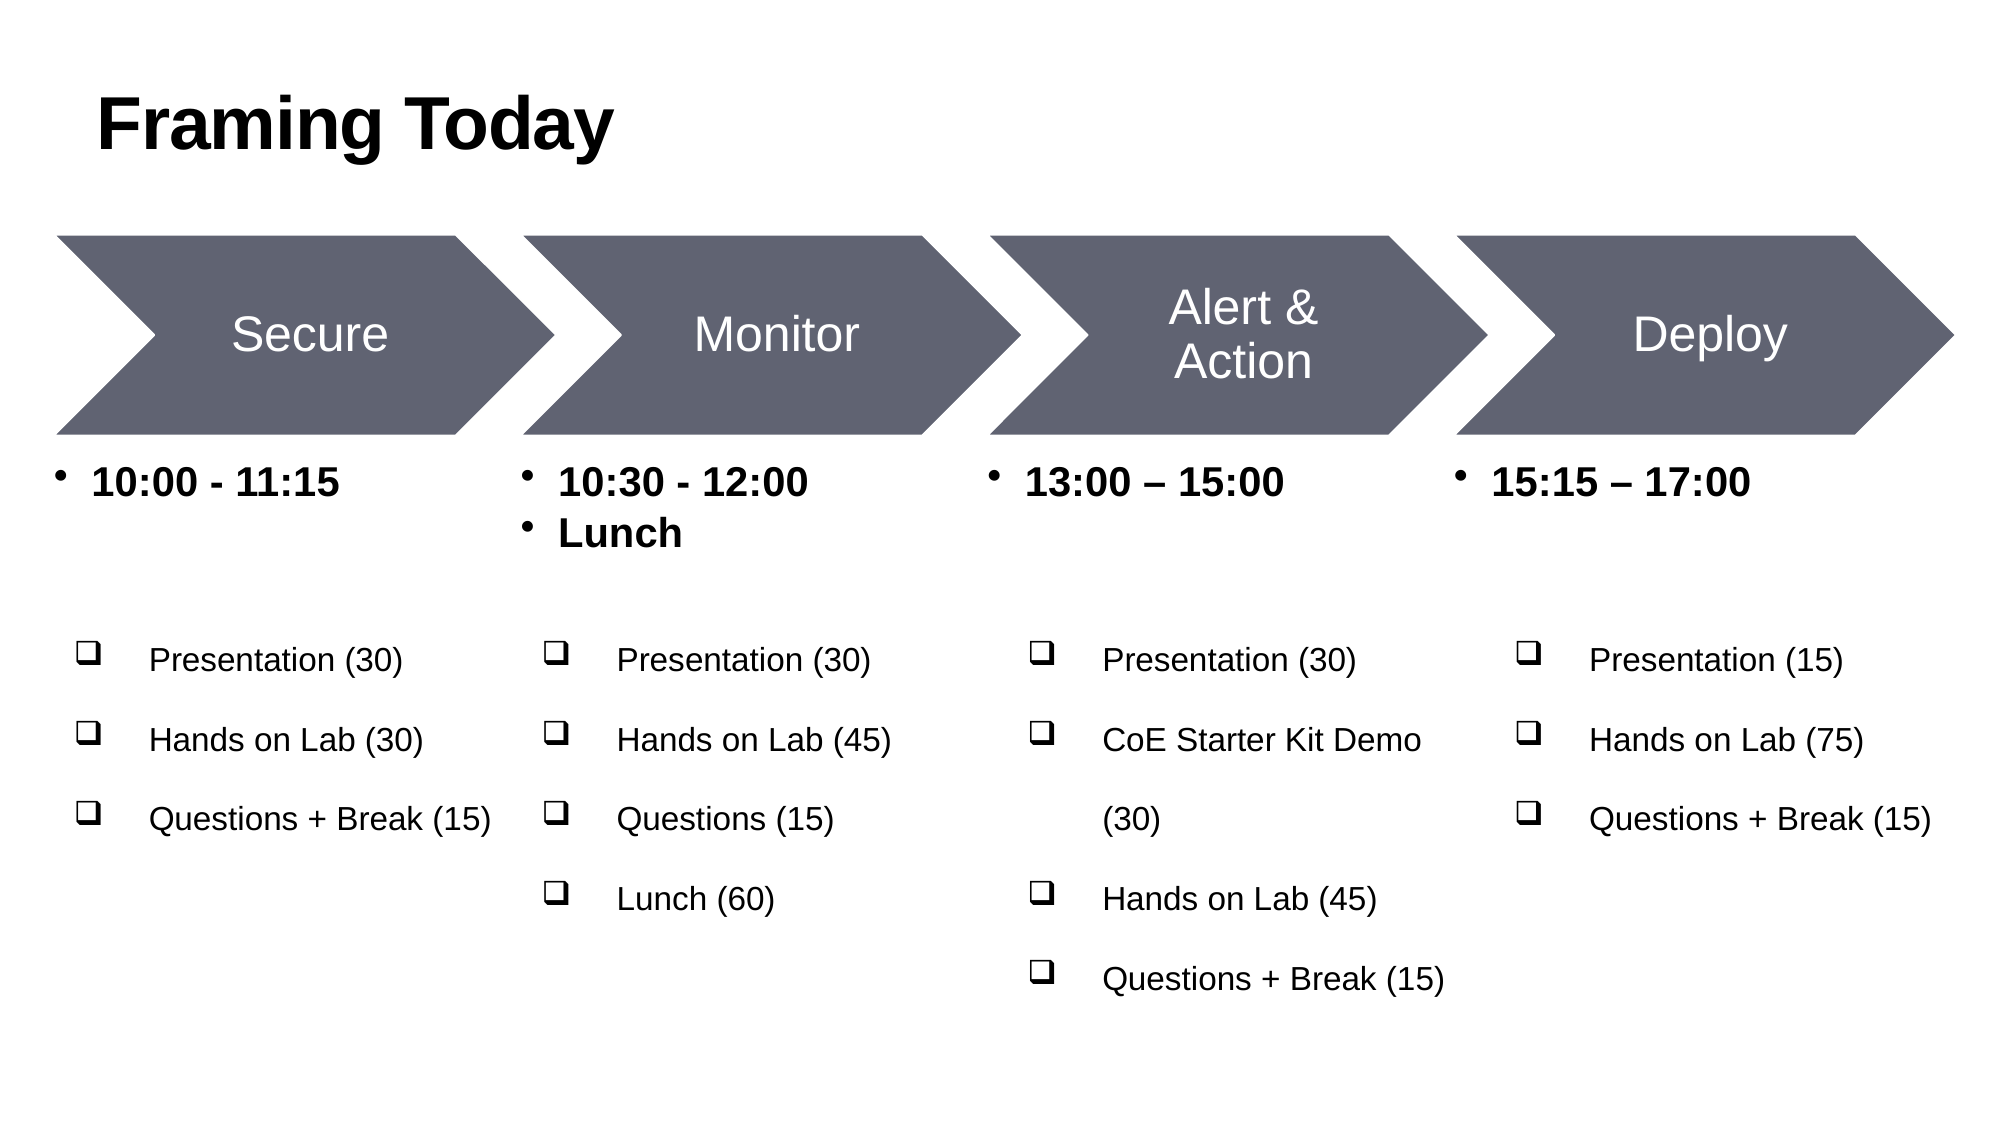

# Framing Today
Secure
10:00 - 11:15
Monitor
10:30 - 12:00
Lunch
Alert & Action
13:00 – 15:00
Deploy
15:15 – 17:00
Presentation (30)
Hands on Lab (30)
Questions + Break (15)
Presentation (30)
Hands on Lab (45)
Questions (15)
Lunch (60)
Presentation (30)
CoE Starter Kit Demo (30)
Hands on Lab (45)
Questions + Break (15)
Presentation (15)
Hands on Lab (75)
Questions + Break (15)